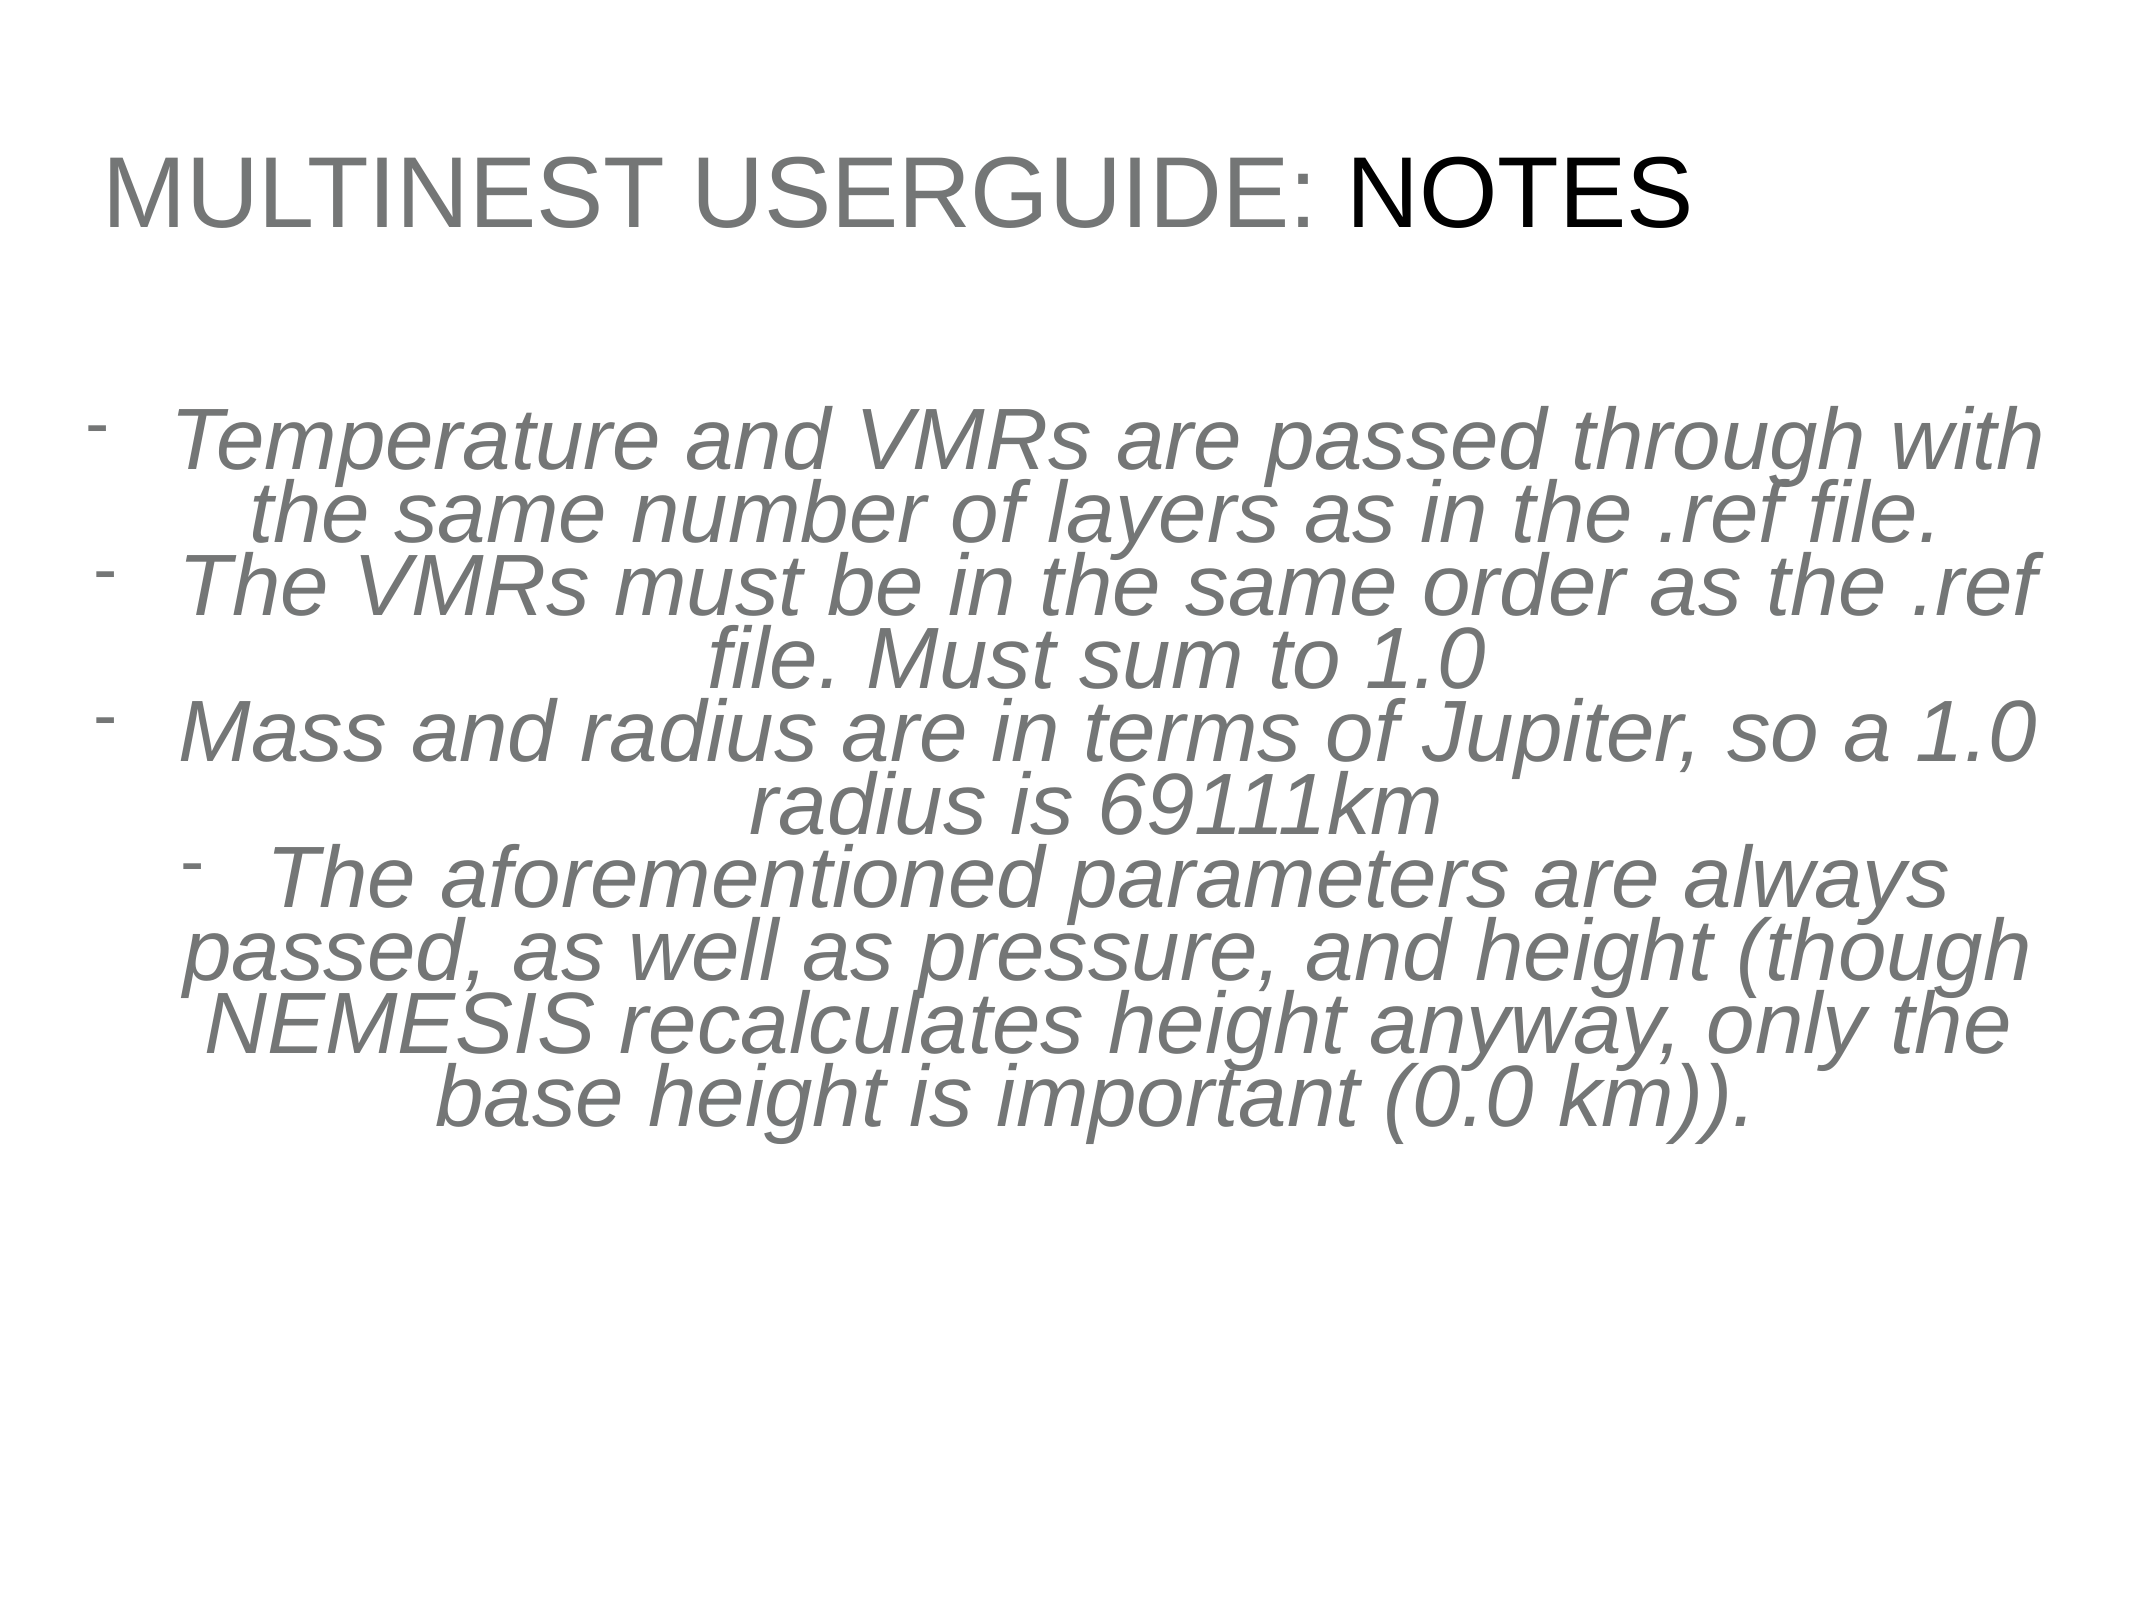

# MULTINEST USERGUIDE: NOTES

Temperature and VMRs are passed through with the same number of layers as in the .ref file.
The VMRs must be in the same order as the .ref file. Must sum to 1.0
Mass and radius are in terms of Jupiter, so a 1.0 radius is 69111km
The aforementioned parameters are always passed, as well as pressure, and height (though NEMESIS recalculates height anyway, only the base height is important (0.0 km)).